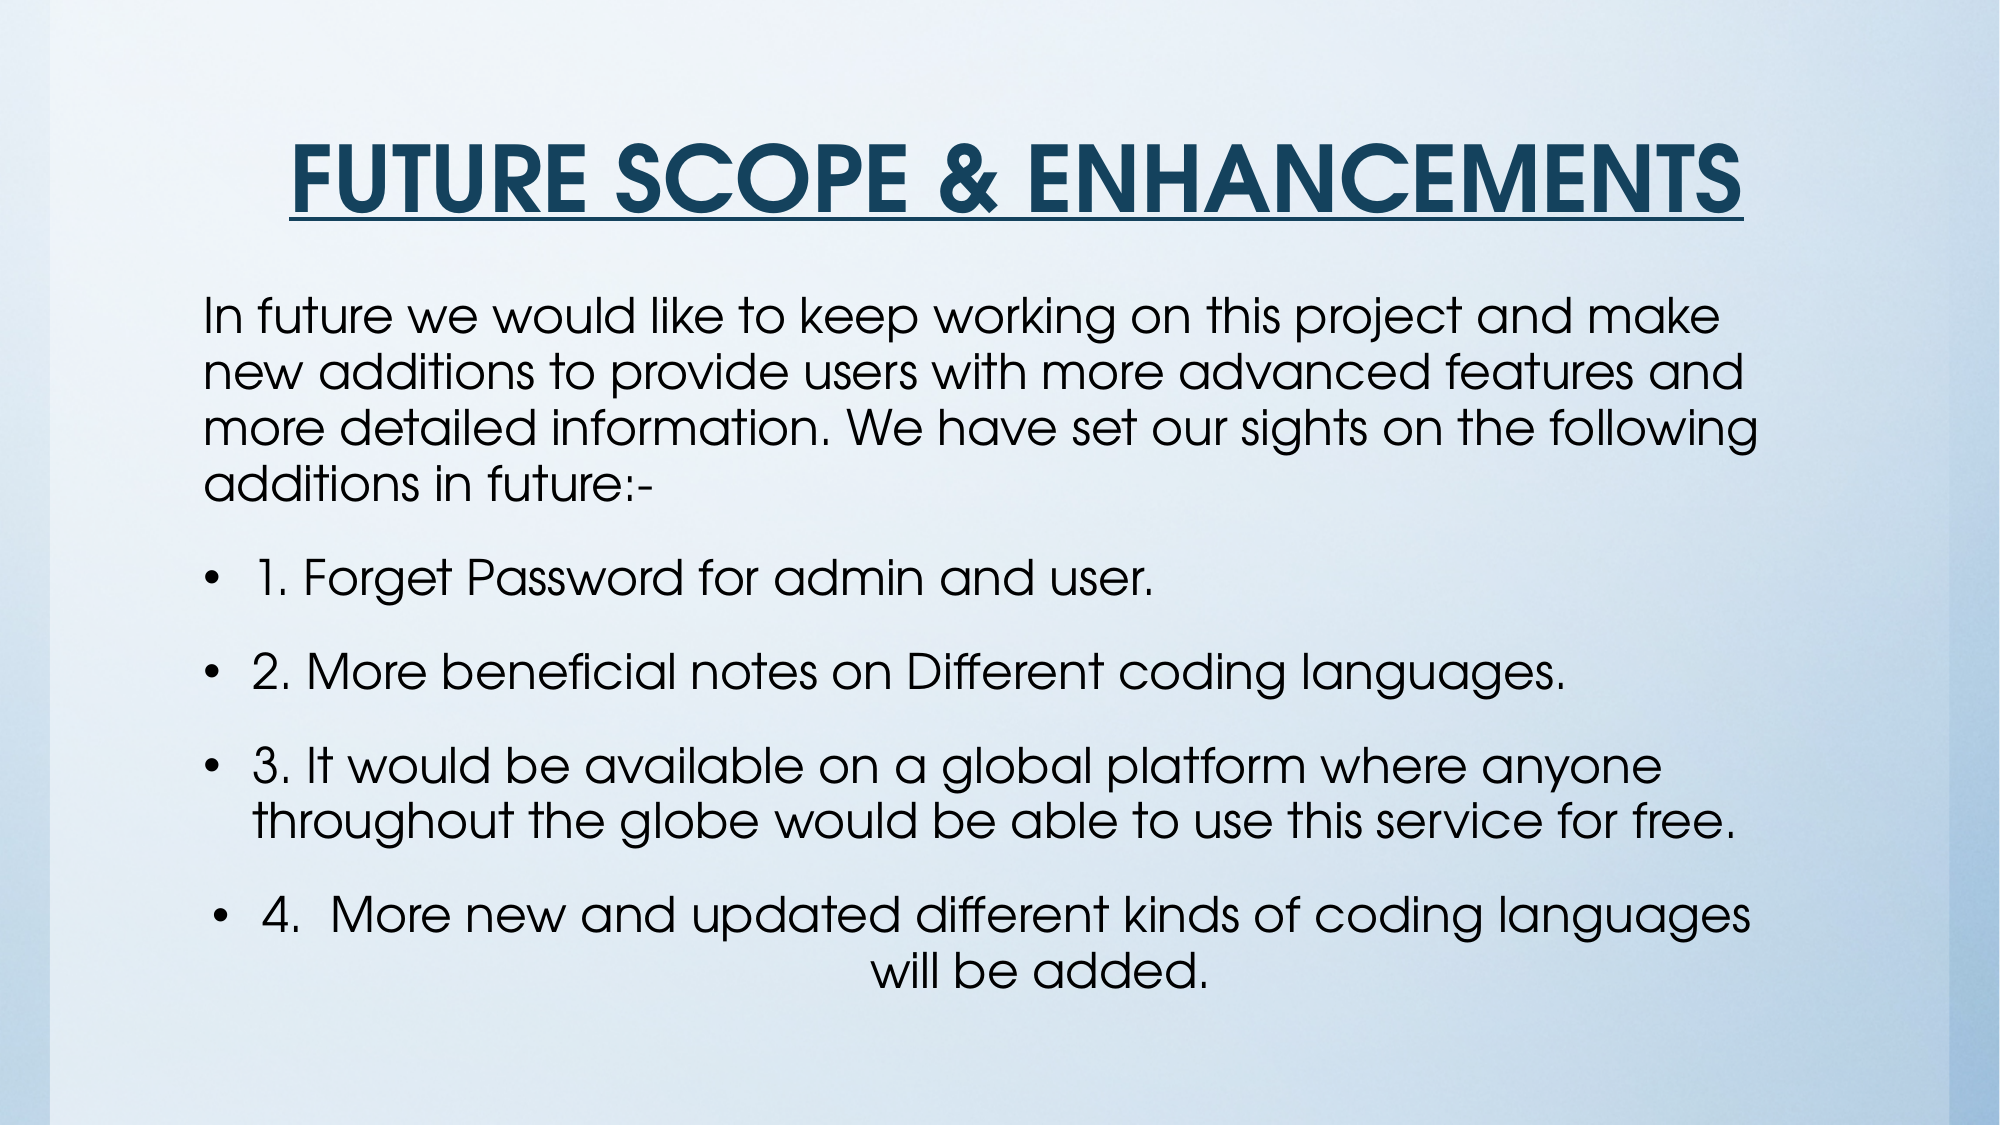

# FUTURE SCOPE & ENHANCEMENTS
In future we would like to keep working on this project and make new additions to provide users with more advanced features and more detailed information. We have set our sights on the following additions in future:-
1. Forget Password for admin and user.
2. More beneficial notes on Different coding languages.
3. It would be available on a global platform where anyone throughout the globe would be able to use this service for free.
4.  More new and updated different kinds of coding languages      will be added.